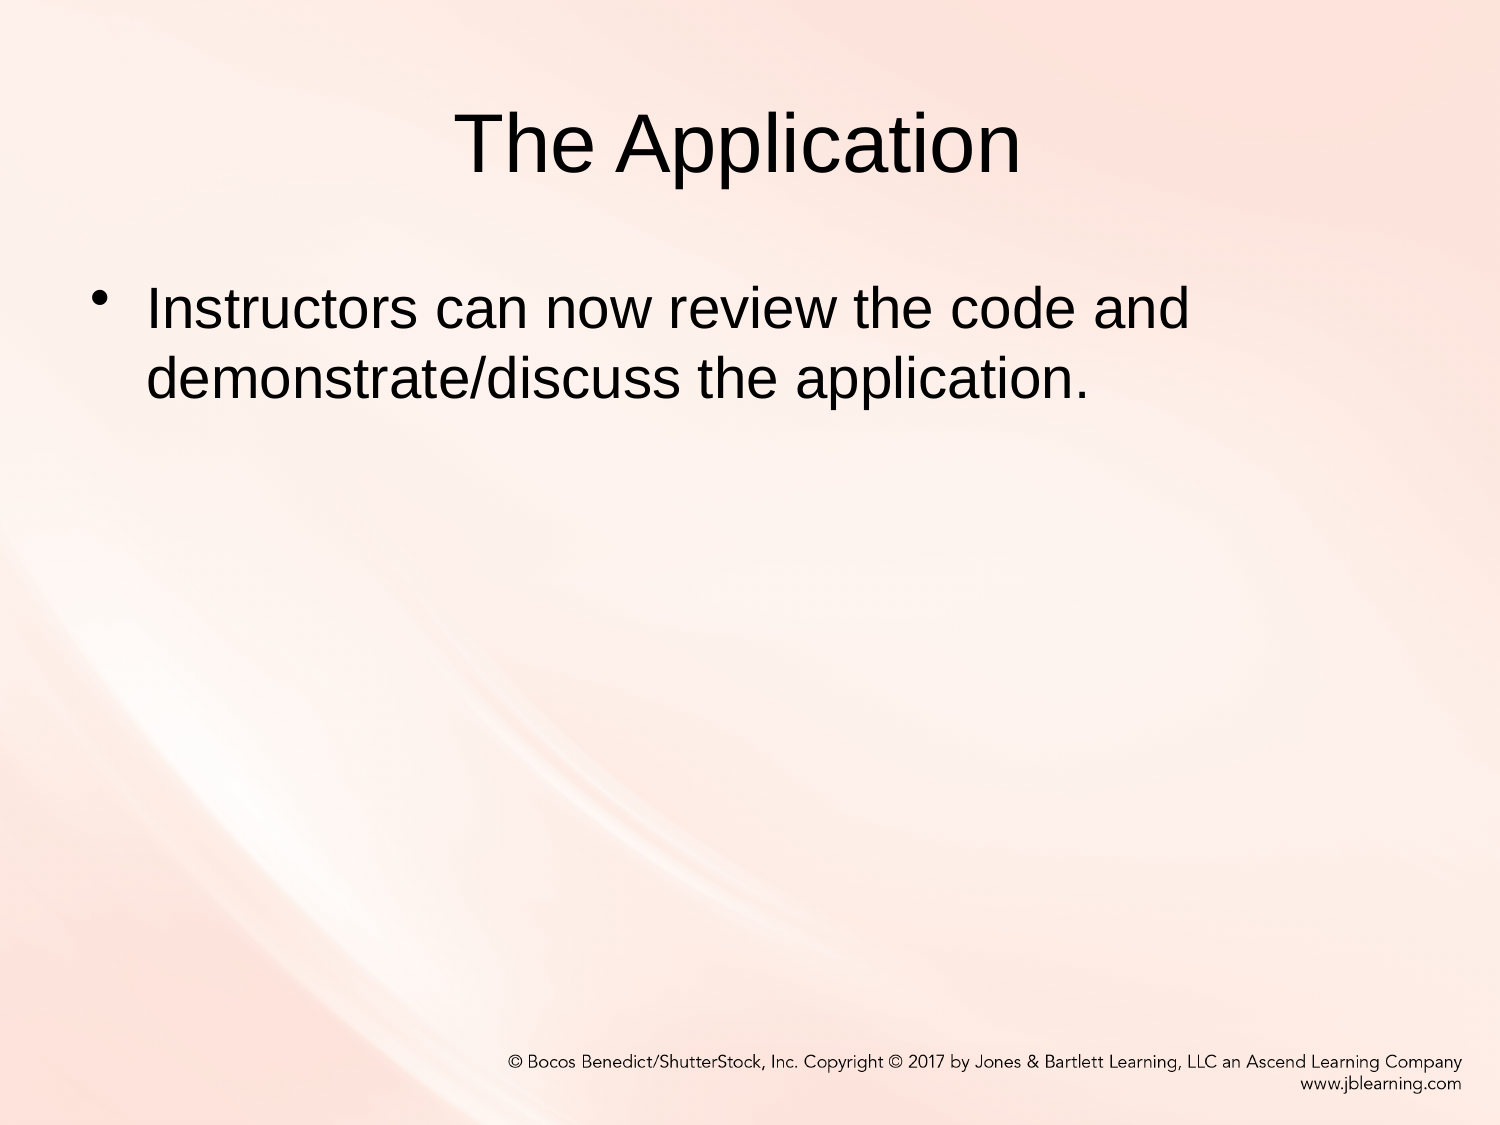

# The Application
Instructors can now review the code and demonstrate/discuss the application.